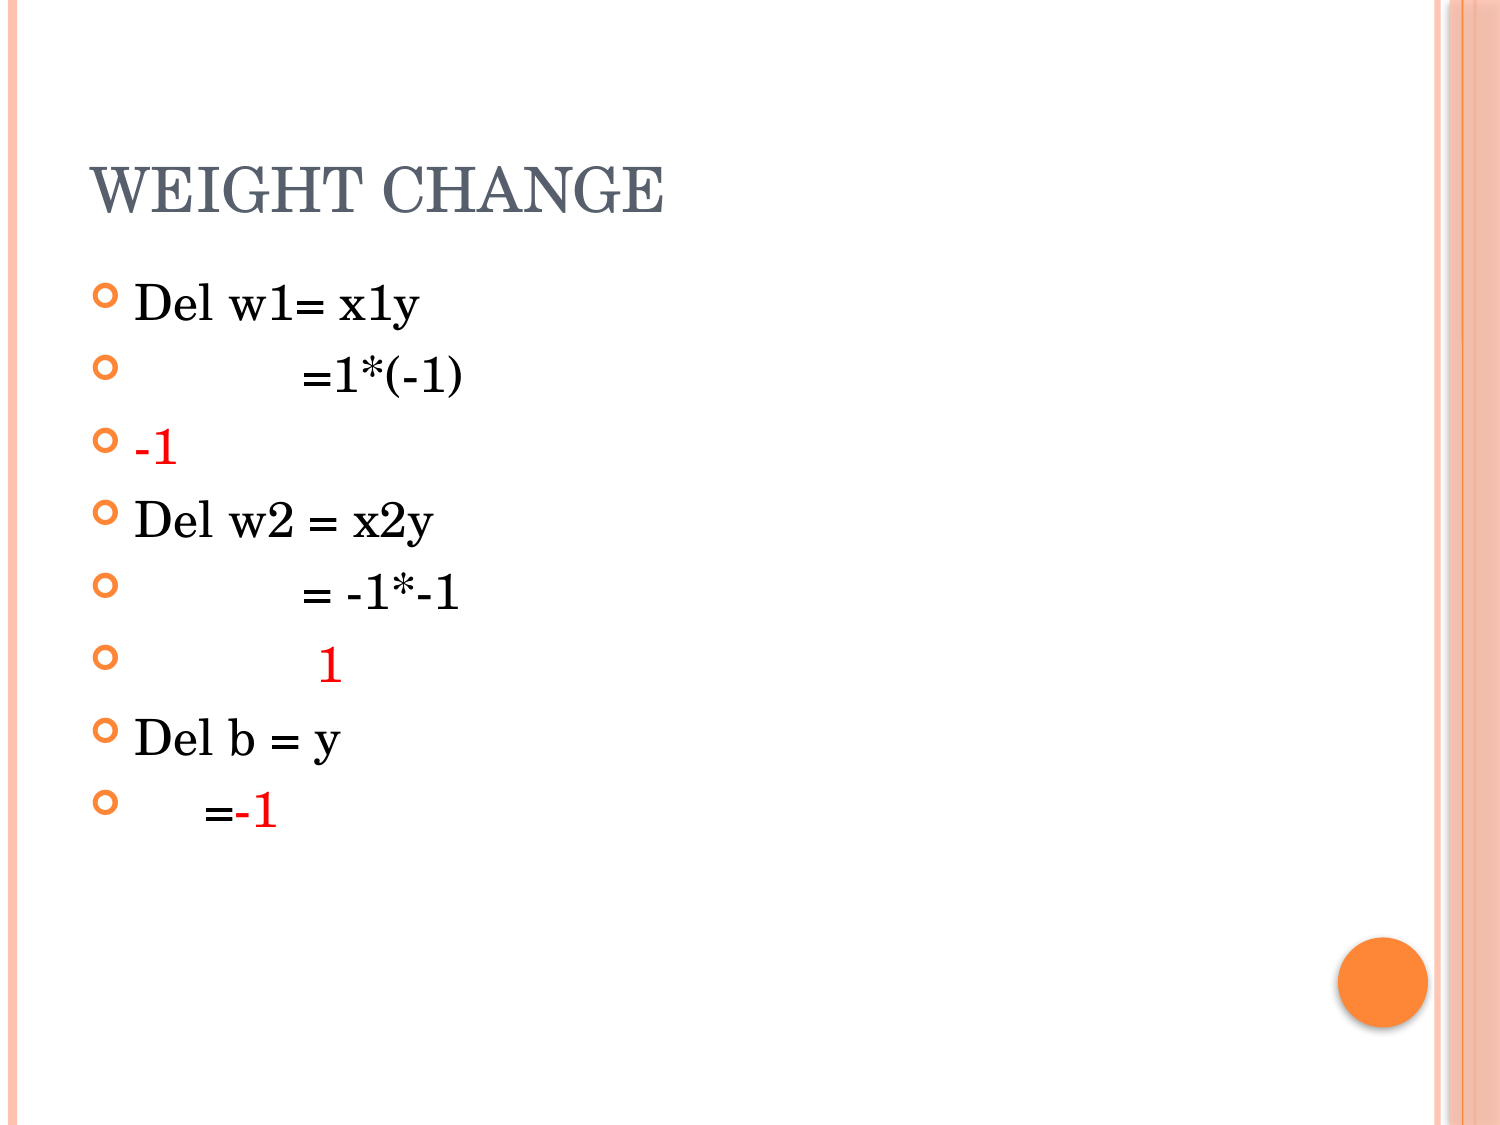

# Weight change
Del w1= x1y
            =1*(-1)
-1
Del w2 = x2y
            = -1*-1
             1
Del b = y
     =-1